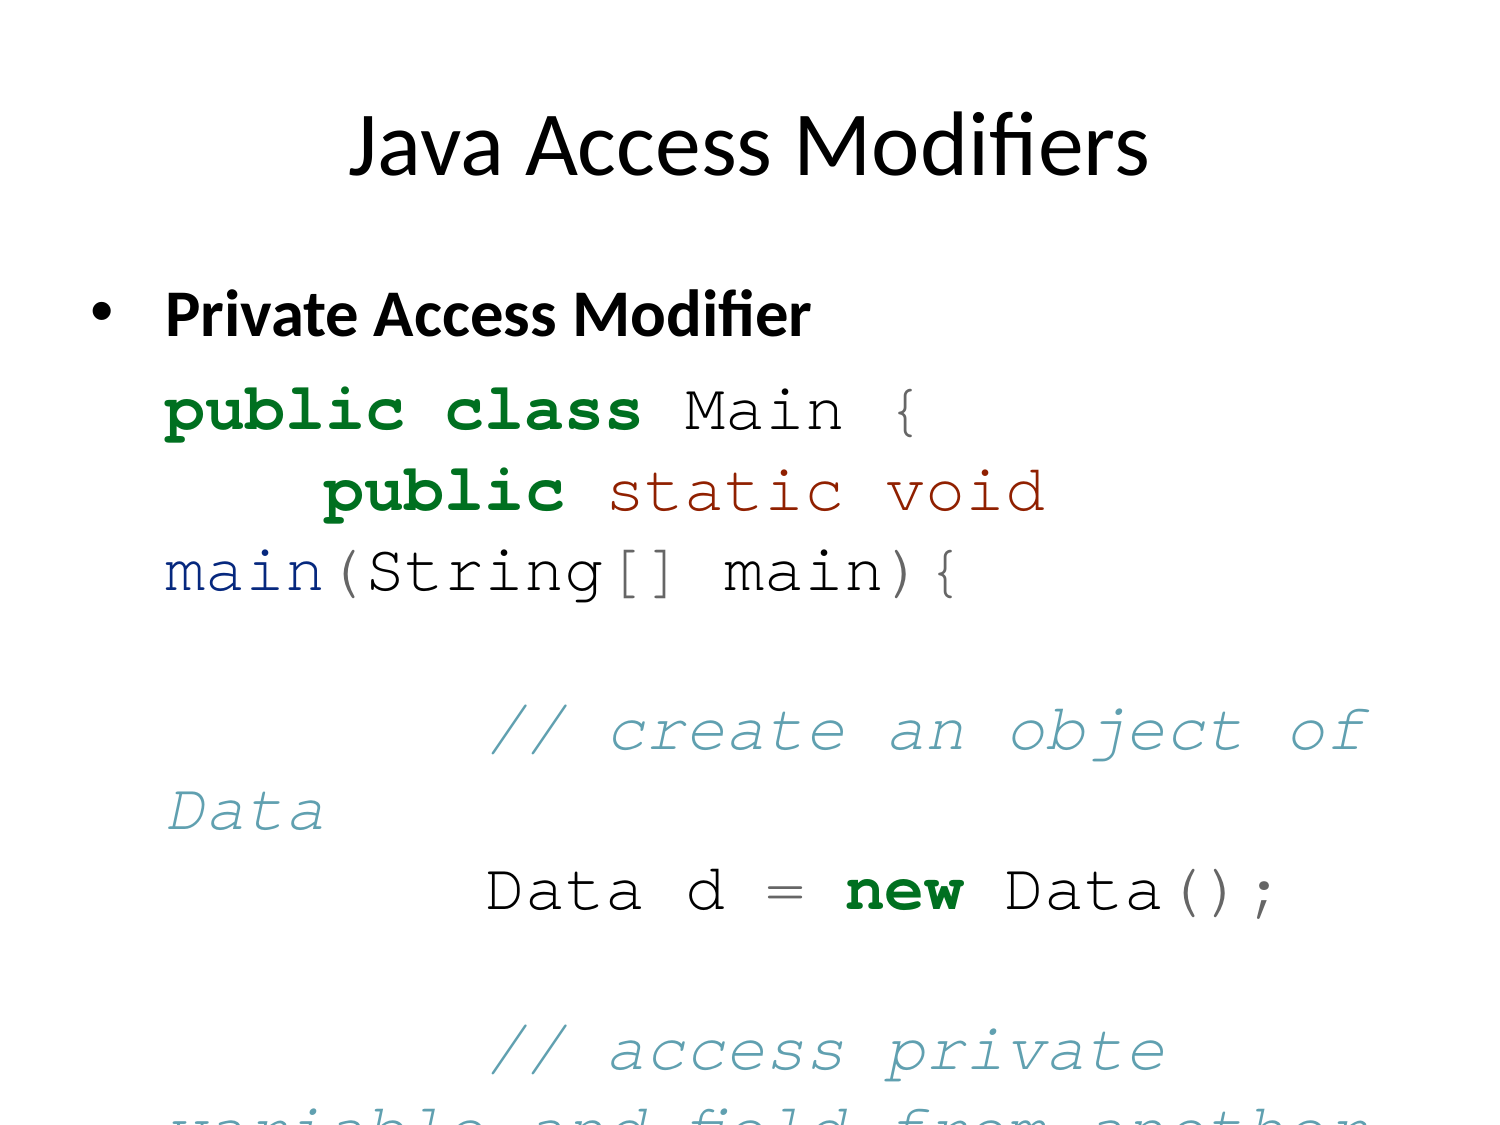

# Java Access Modifiers
Private Access Modifier
public class Main {
    public static void main(String[] main){
        // create an object of Data
        Data d = new Data();
        // access private variable and field from another class
        d.name = "My App";
    }
}